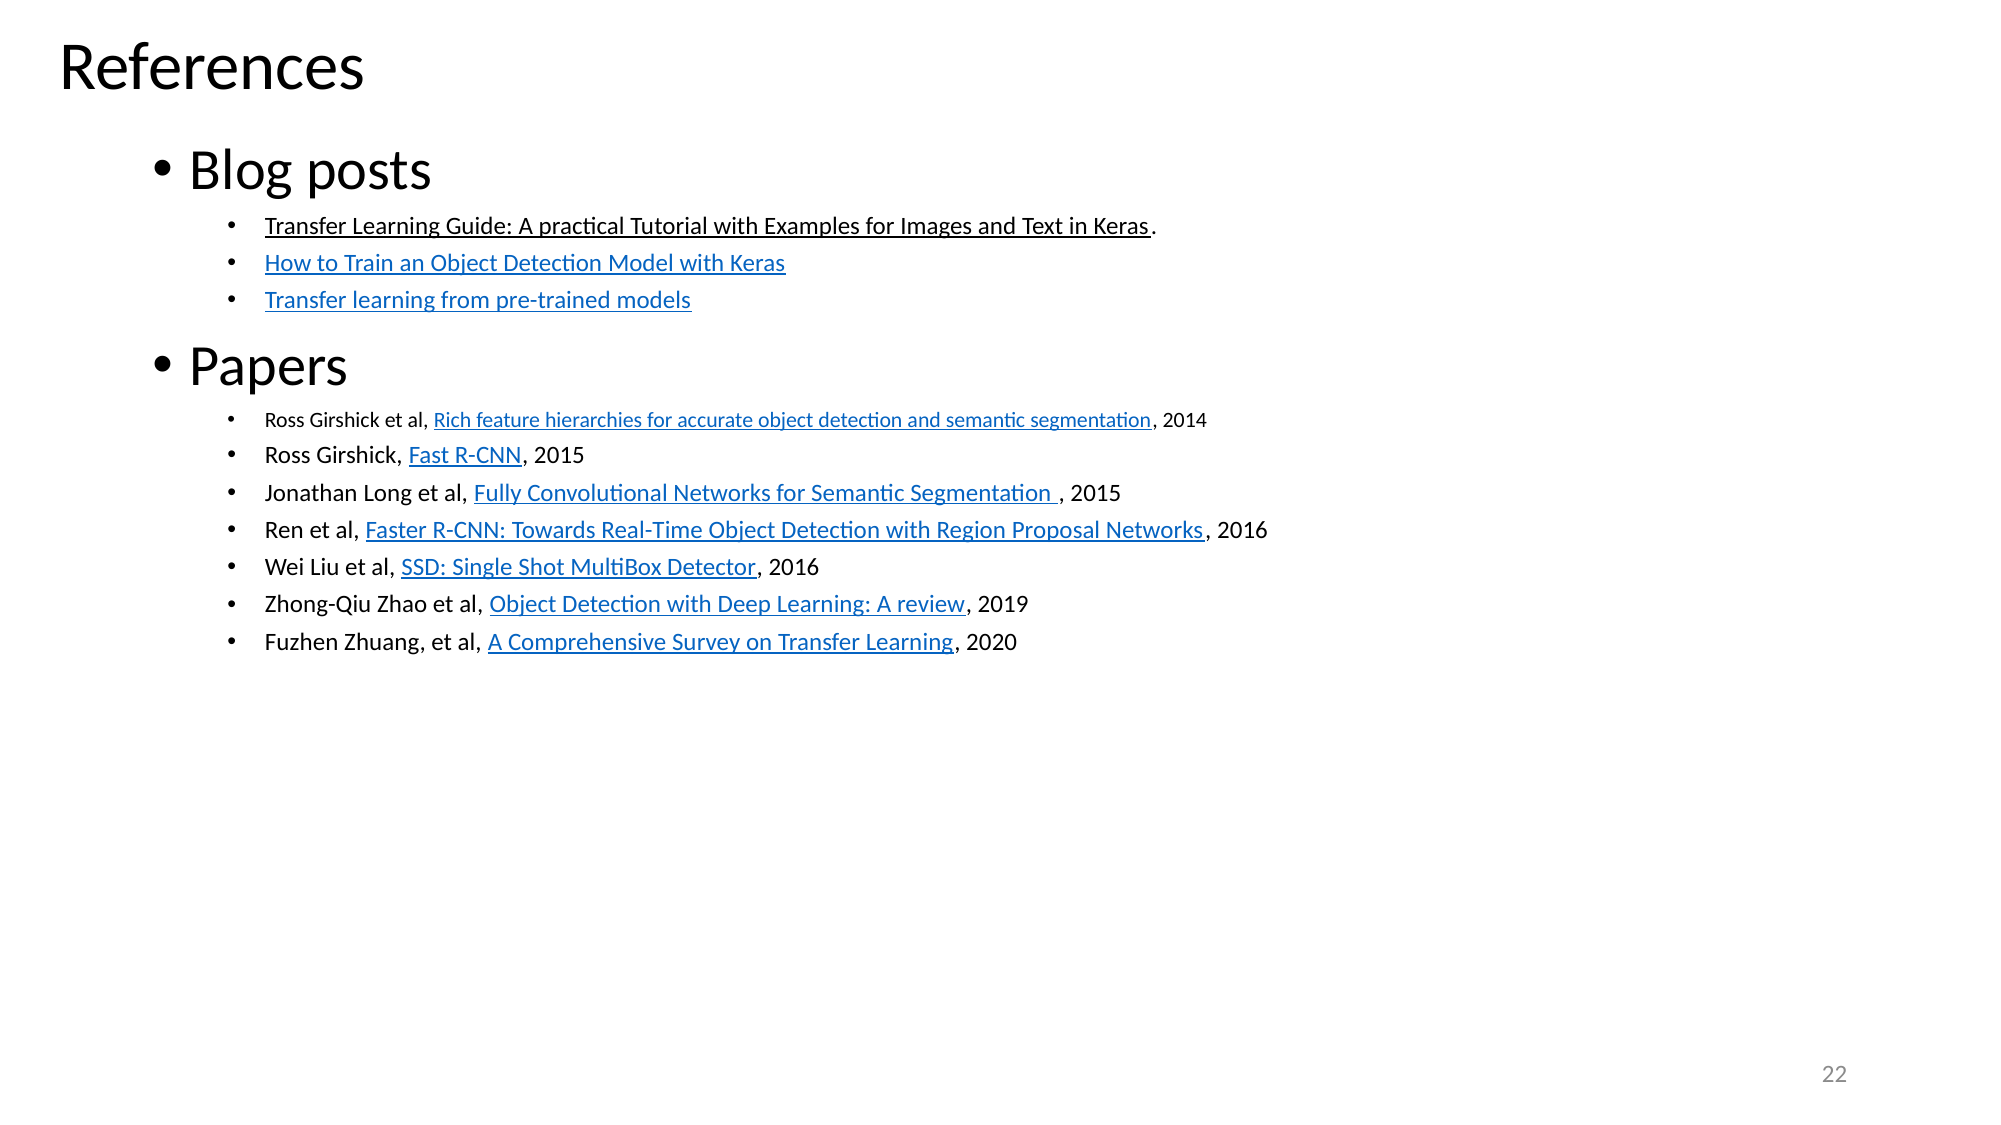

# References
Blog posts
Transfer Learning Guide: A practical Tutorial with Examples for Images and Text in Keras.
How to Train an Object Detection Model with Keras
Transfer learning from pre-trained models
Papers
Ross Girshick et al, Rich feature hierarchies for accurate object detection and semantic segmentation, 2014
Ross Girshick, Fast R-CNN, 2015
Jonathan Long et al, Fully Convolutional Networks for Semantic Segmentation , 2015
Ren et al, Faster R-CNN: Towards Real-Time Object Detection with Region Proposal Networks, 2016
Wei Liu et al, SSD: Single Shot MultiBox Detector, 2016
Zhong-Qiu Zhao et al, Object Detection with Deep Learning: A review, 2019
Fuzhen Zhuang, et al, A Comprehensive Survey on Transfer Learning, 2020

22